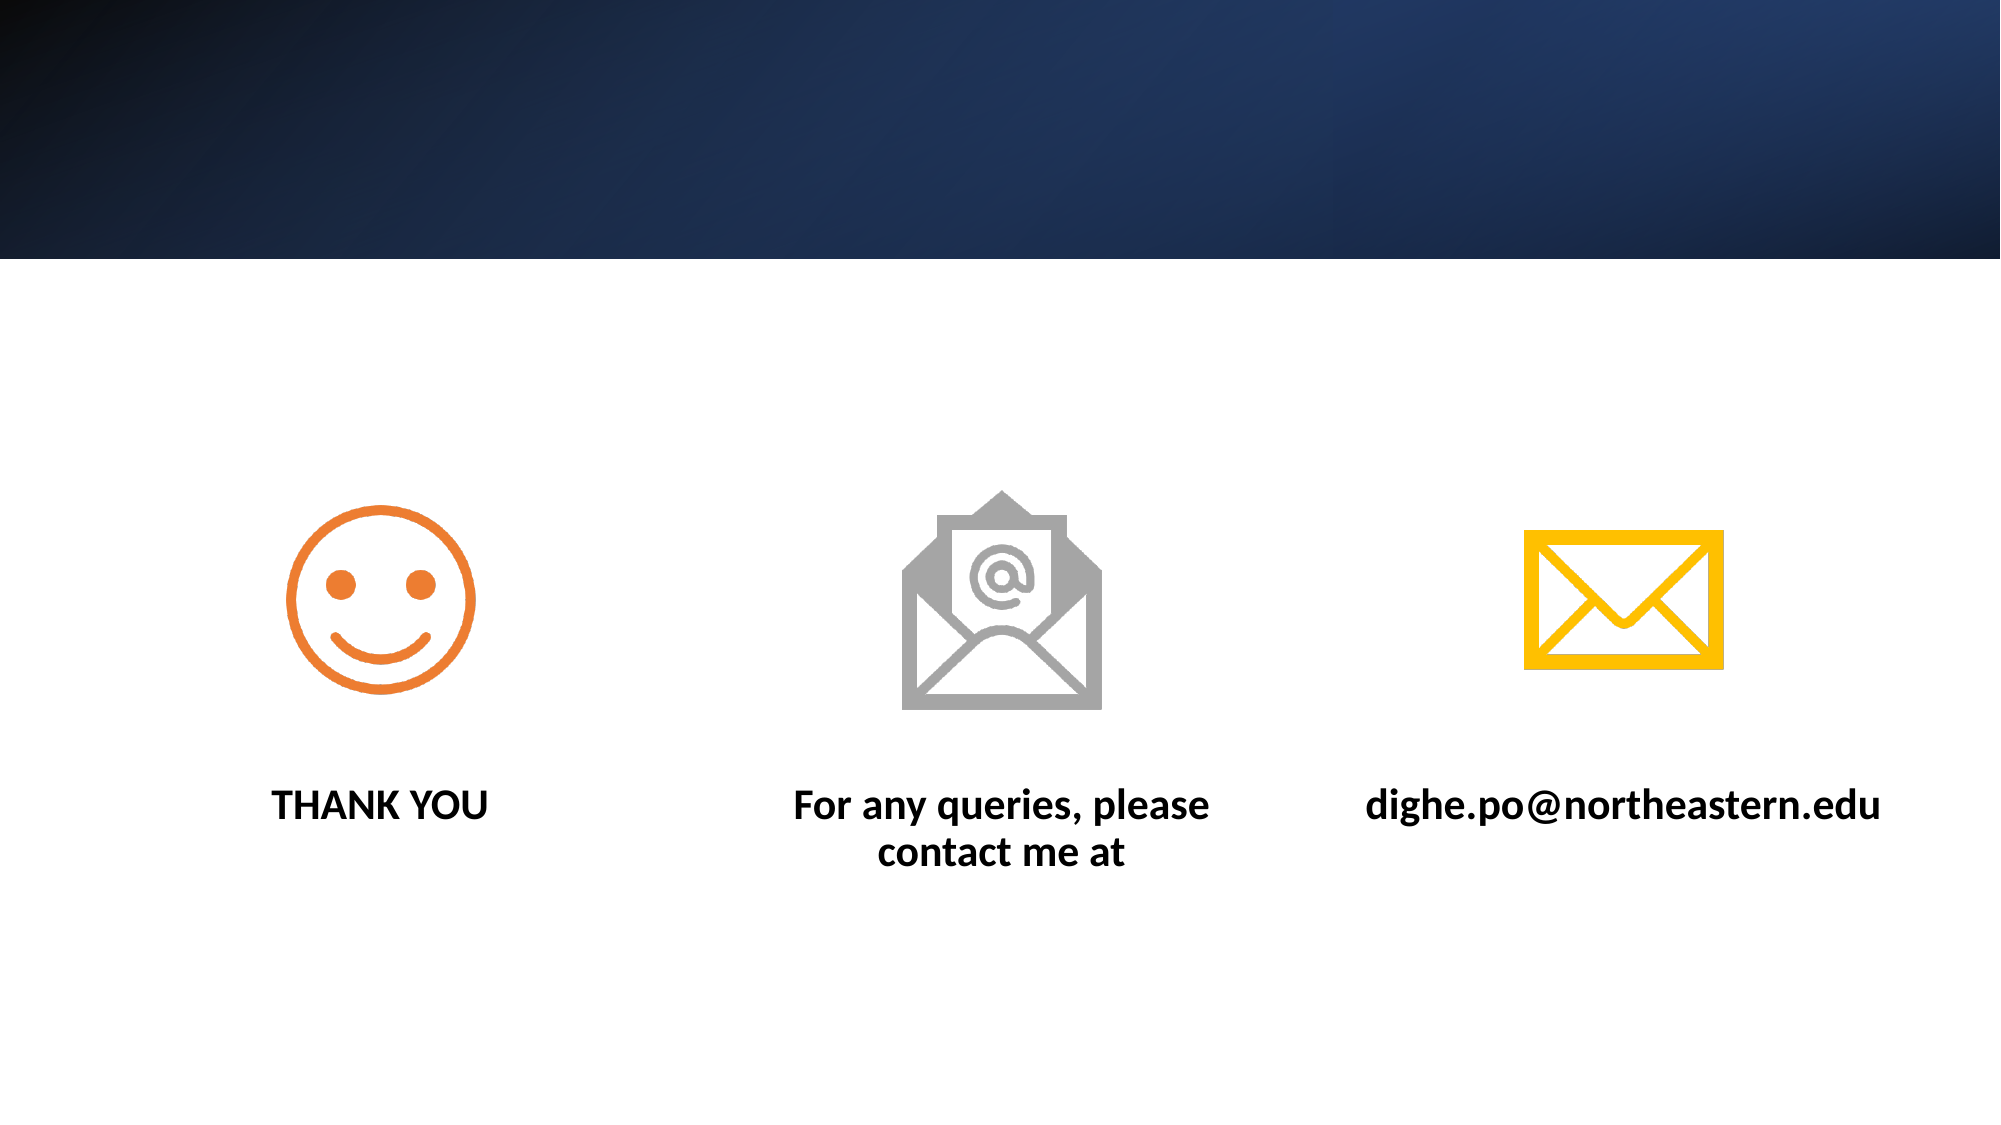

THANK YOU
For any queries, please contact me at
dighe.po@northeastern.edu